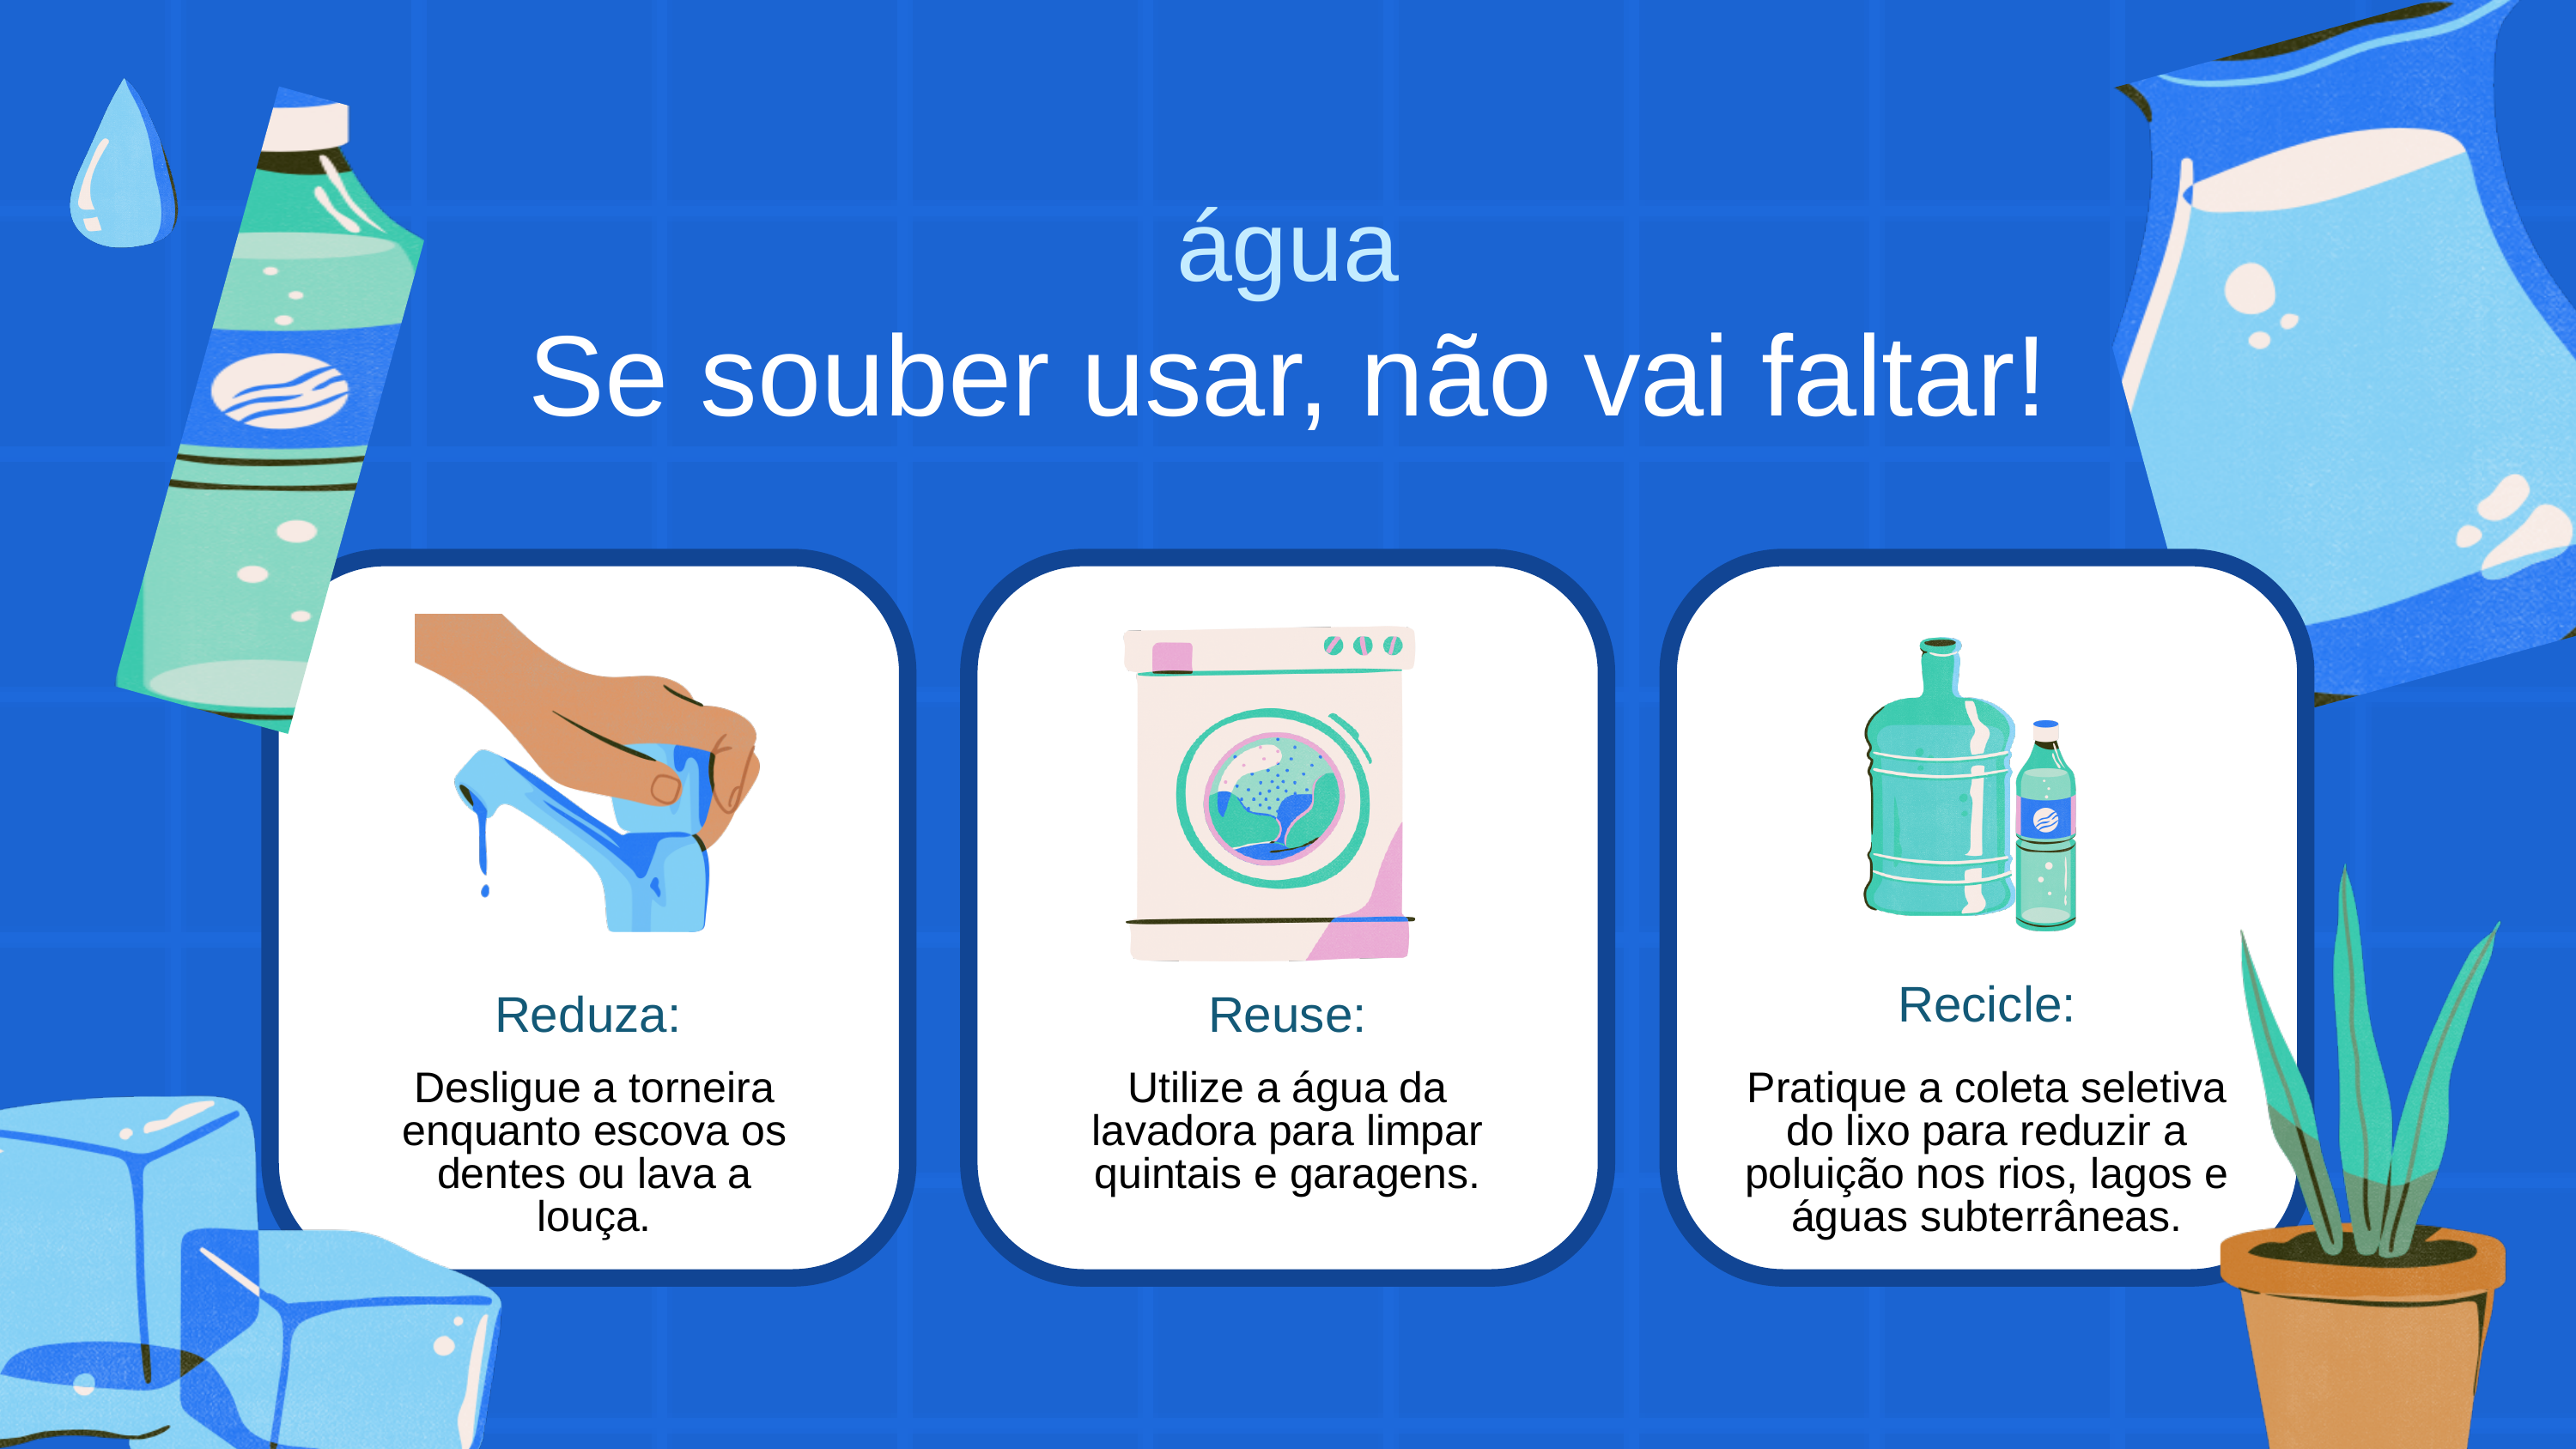

água
Se souber usar, não vai faltar!

Recicle:
Reduza:
Reuse:
Desligue a torneira enquanto escova os dentes ou lava a louça.
Utilize a água da lavadora para limpar quintais e garagens.
Pratique a coleta seletiva do lixo para reduzir a poluição nos rios, lagos e águas subterrâneas.